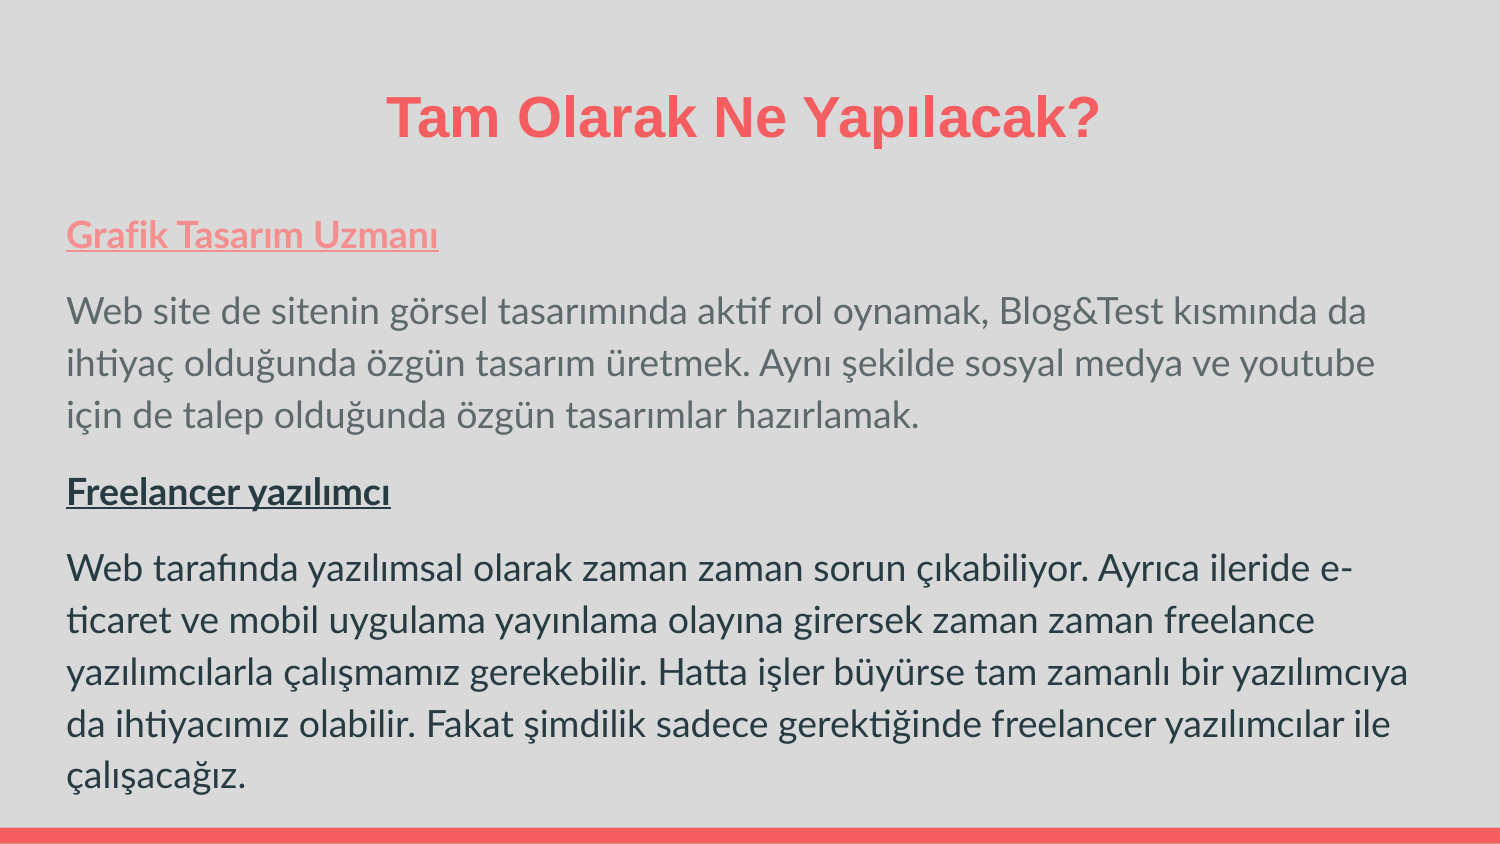

# Tam Olarak Ne Yapılacak?
Grafik Tasarım Uzmanı
Web site de sitenin görsel tasarımında aktif rol oynamak, Blog&Test kısmında da ihtiyaç olduğunda özgün tasarım üretmek. Aynı şekilde sosyal medya ve youtube için de talep olduğunda özgün tasarımlar hazırlamak.
Freelancer yazılımcı
Web tarafında yazılımsal olarak zaman zaman sorun çıkabiliyor. Ayrıca ileride e-ticaret ve mobil uygulama yayınlama olayına girersek zaman zaman freelance yazılımcılarla çalışmamız gerekebilir. Hatta işler büyürse tam zamanlı bir yazılımcıya da ihtiyacımız olabilir. Fakat şimdilik sadece gerektiğinde freelancer yazılımcılar ile çalışacağız.